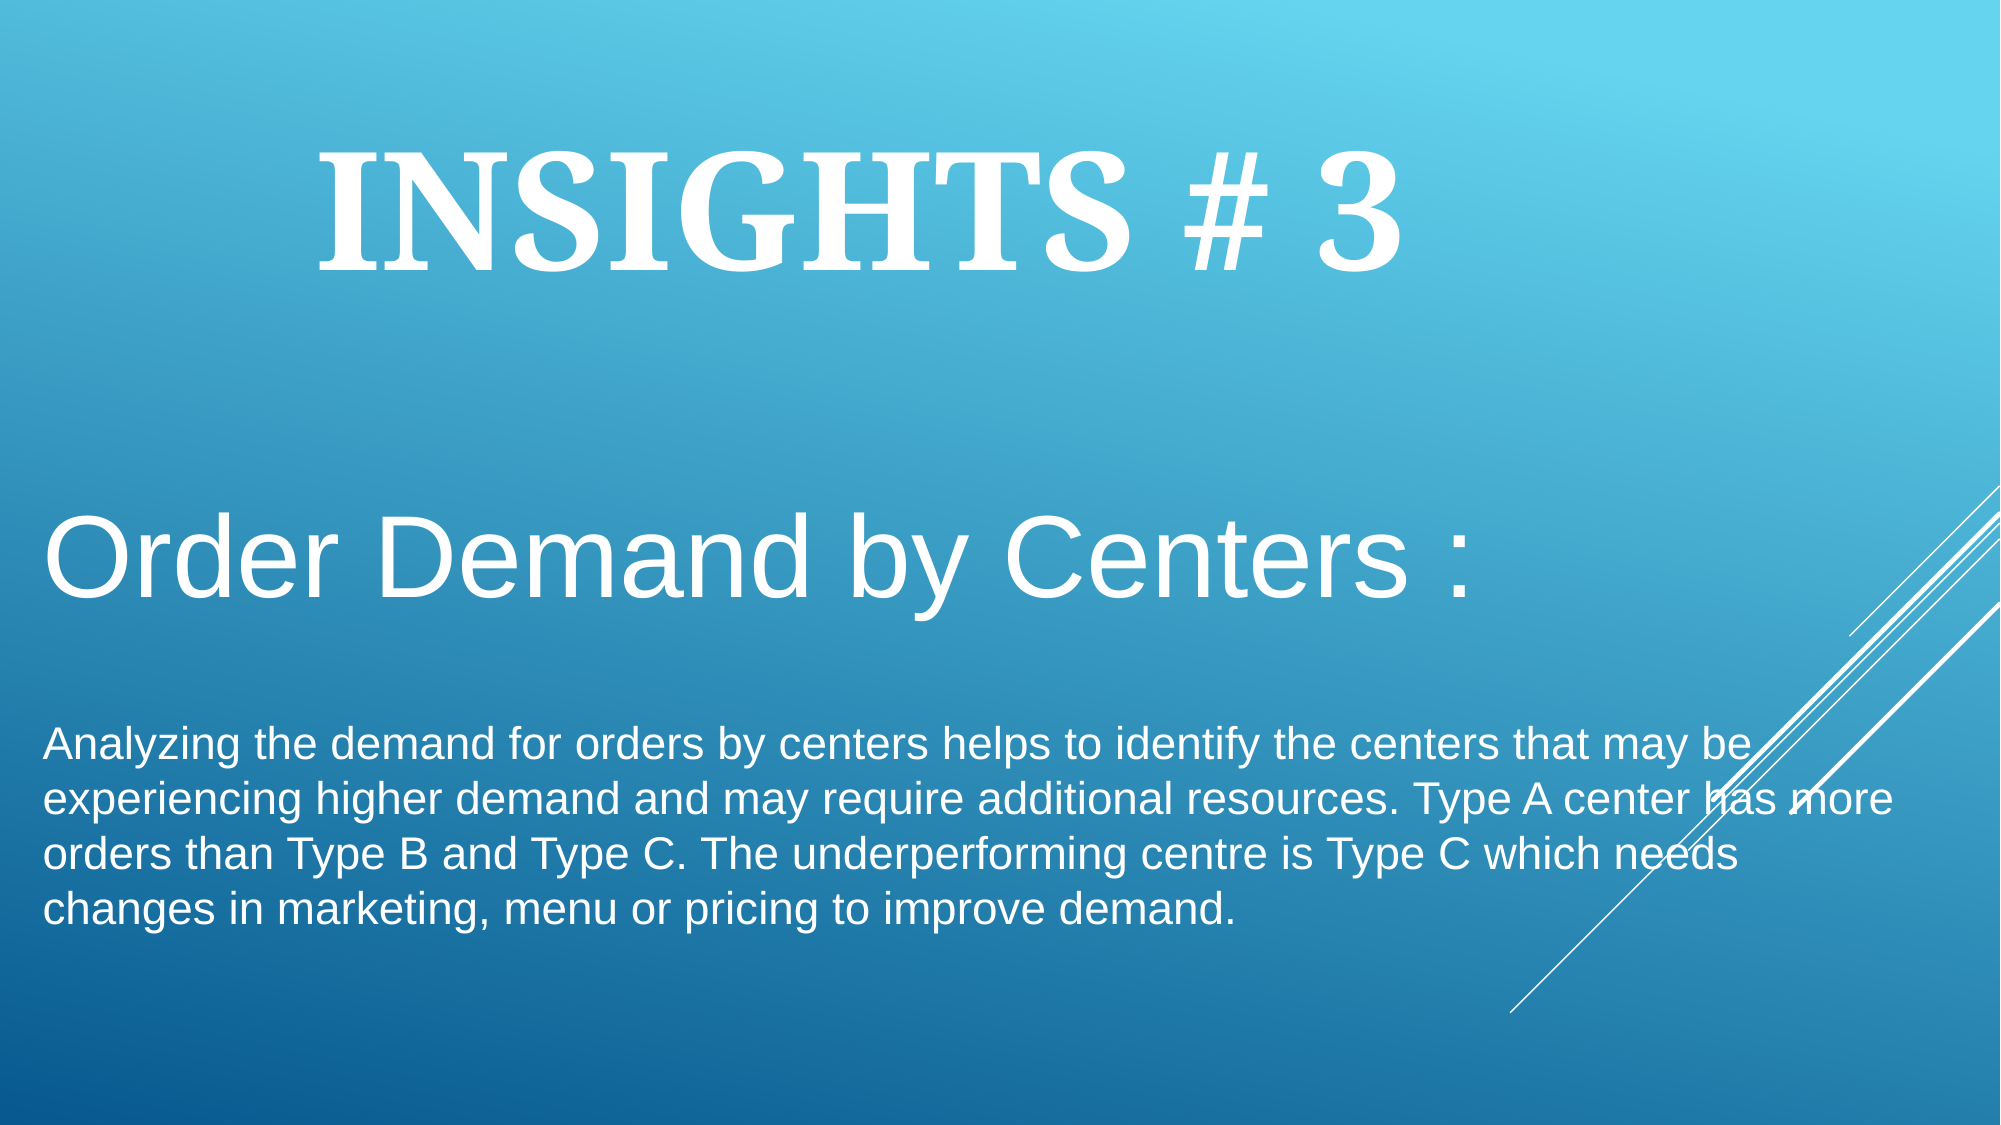

# Insights # 3
Order Demand by Centers :

Analyzing the demand for orders by centers helps to identify the centers that may be experiencing higher demand and may require additional resources. Type A center has more orders than Type B and Type C. The underperforming centre is Type C which needs changes in marketing, menu or pricing to improve demand.